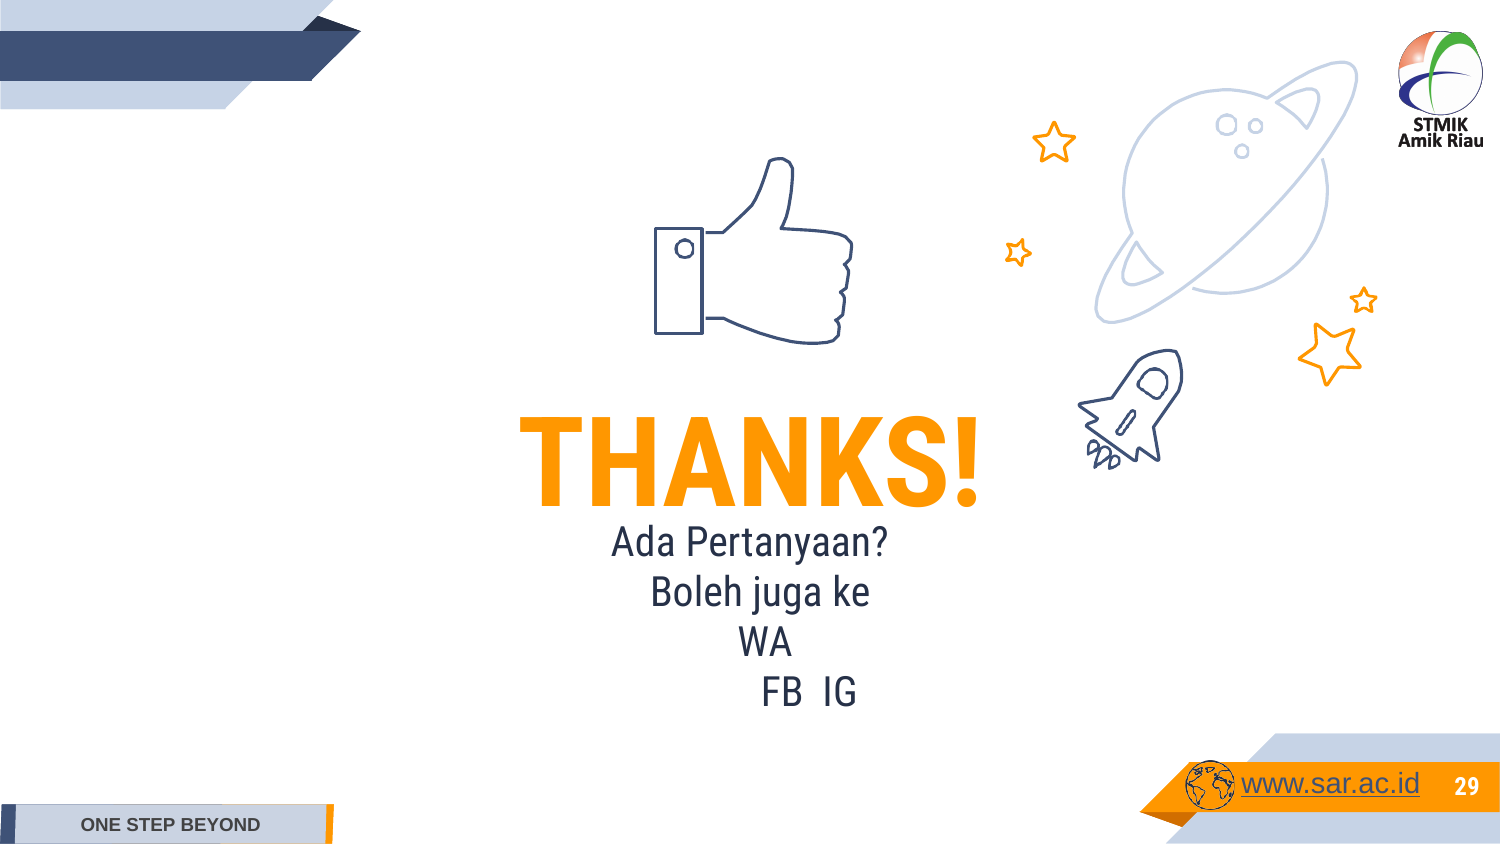

THANKS!
Ada Pertanyaan?
Boleh juga ke  WA
FB  IG

www.sar.ac.id
29

ONE STEP BEYOND